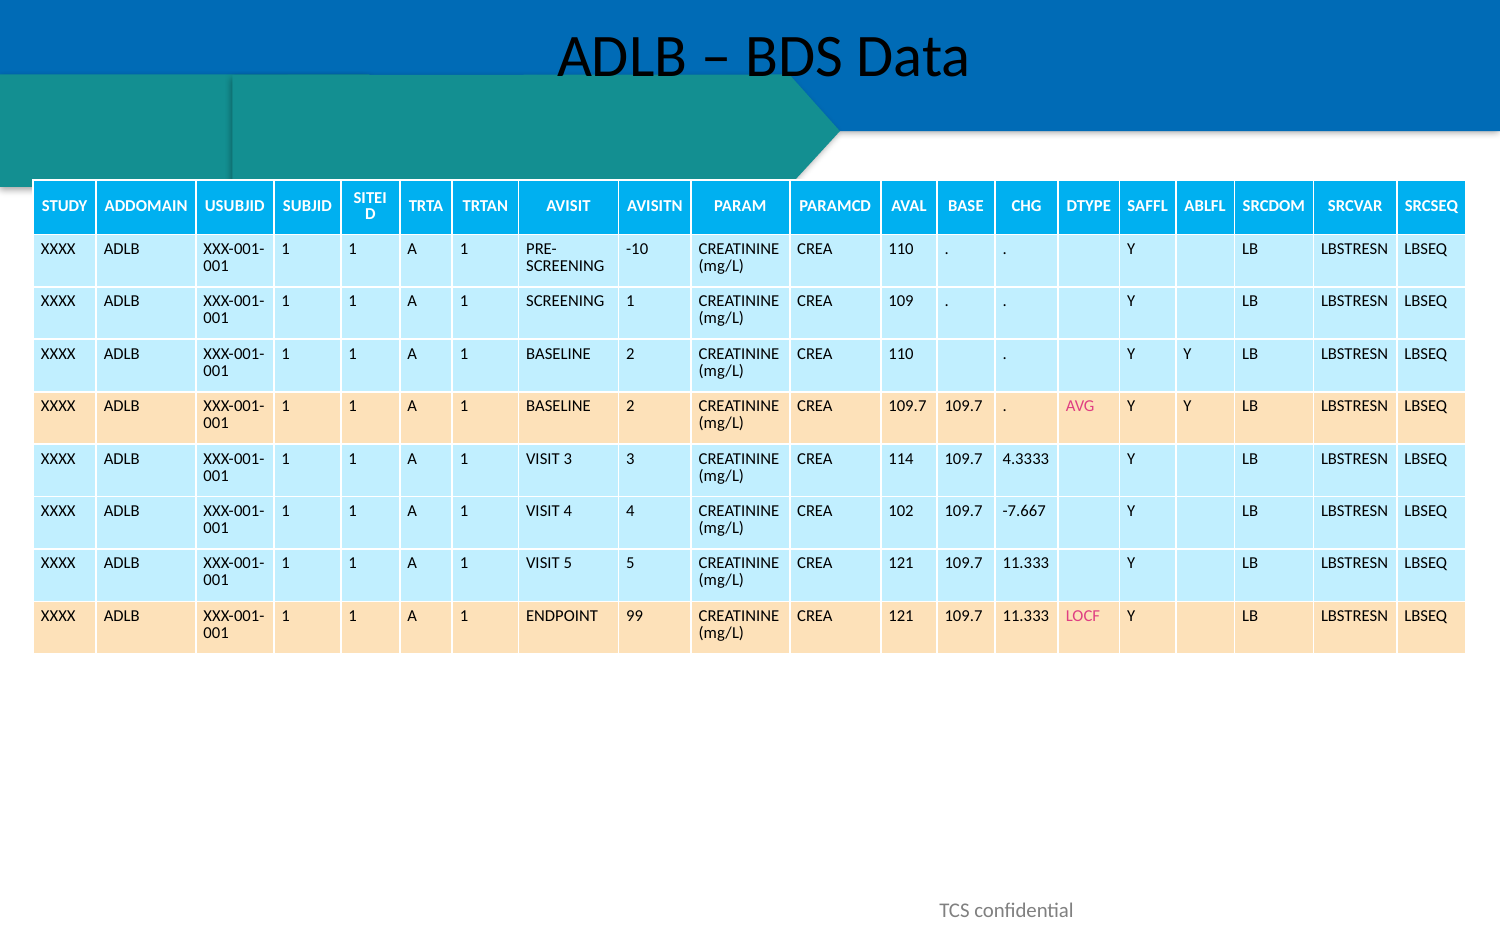

# ADLB – BDS Data
| STUDY | ADDOMAIN | USUBJID | SUBJID | SITEID | TRTA | TRTAN | AVISIT | AVISITN | PARAM | PARAMCD | AVAL | BASE | CHG | DTYPE | SAFFL | ABLFL | SRCDOM | SRCVAR | SRCSEQ |
| --- | --- | --- | --- | --- | --- | --- | --- | --- | --- | --- | --- | --- | --- | --- | --- | --- | --- | --- | --- |
| XXXX | ADLB | XXX-001-001 | 1 | 1 | A | 1 | PRE-SCREENING | -10 | CREATININE (mg/L) | CREA | 110 | . | . |  | Y |  | LB | LBSTRESN | LBSEQ |
| XXXX | ADLB | XXX-001-001 | 1 | 1 | A | 1 | SCREENING | 1 | CREATININE (mg/L) | CREA | 109 | . | . |  | Y |  | LB | LBSTRESN | LBSEQ |
| XXXX | ADLB | XXX-001-001 | 1 | 1 | A | 1 | BASELINE | 2 | CREATININE (mg/L) | CREA | 110 |  | . |  | Y | Y | LB | LBSTRESN | LBSEQ |
| XXXX | ADLB | XXX-001-001 | 1 | 1 | A | 1 | BASELINE | 2 | CREATININE (mg/L) | CREA | 109.7 | 109.7 | . | AVG | Y | Y | LB | LBSTRESN | LBSEQ |
| XXXX | ADLB | XXX-001-001 | 1 | 1 | A | 1 | VISIT 3 | 3 | CREATININE (mg/L) | CREA | 114 | 109.7 | 4.3333 |  | Y |  | LB | LBSTRESN | LBSEQ |
| XXXX | ADLB | XXX-001-001 | 1 | 1 | A | 1 | VISIT 4 | 4 | CREATININE (mg/L) | CREA | 102 | 109.7 | -7.667 |  | Y |  | LB | LBSTRESN | LBSEQ |
| XXXX | ADLB | XXX-001-001 | 1 | 1 | A | 1 | VISIT 5 | 5 | CREATININE (mg/L) | CREA | 121 | 109.7 | 11.333 |  | Y |  | LB | LBSTRESN | LBSEQ |
| XXXX | ADLB | XXX-001-001 | 1 | 1 | A | 1 | ENDPOINT | 99 | CREATININE (mg/L) | CREA | 121 | 109.7 | 11.333 | LOCF | Y |  | LB | LBSTRESN | LBSEQ |
TCS confidential